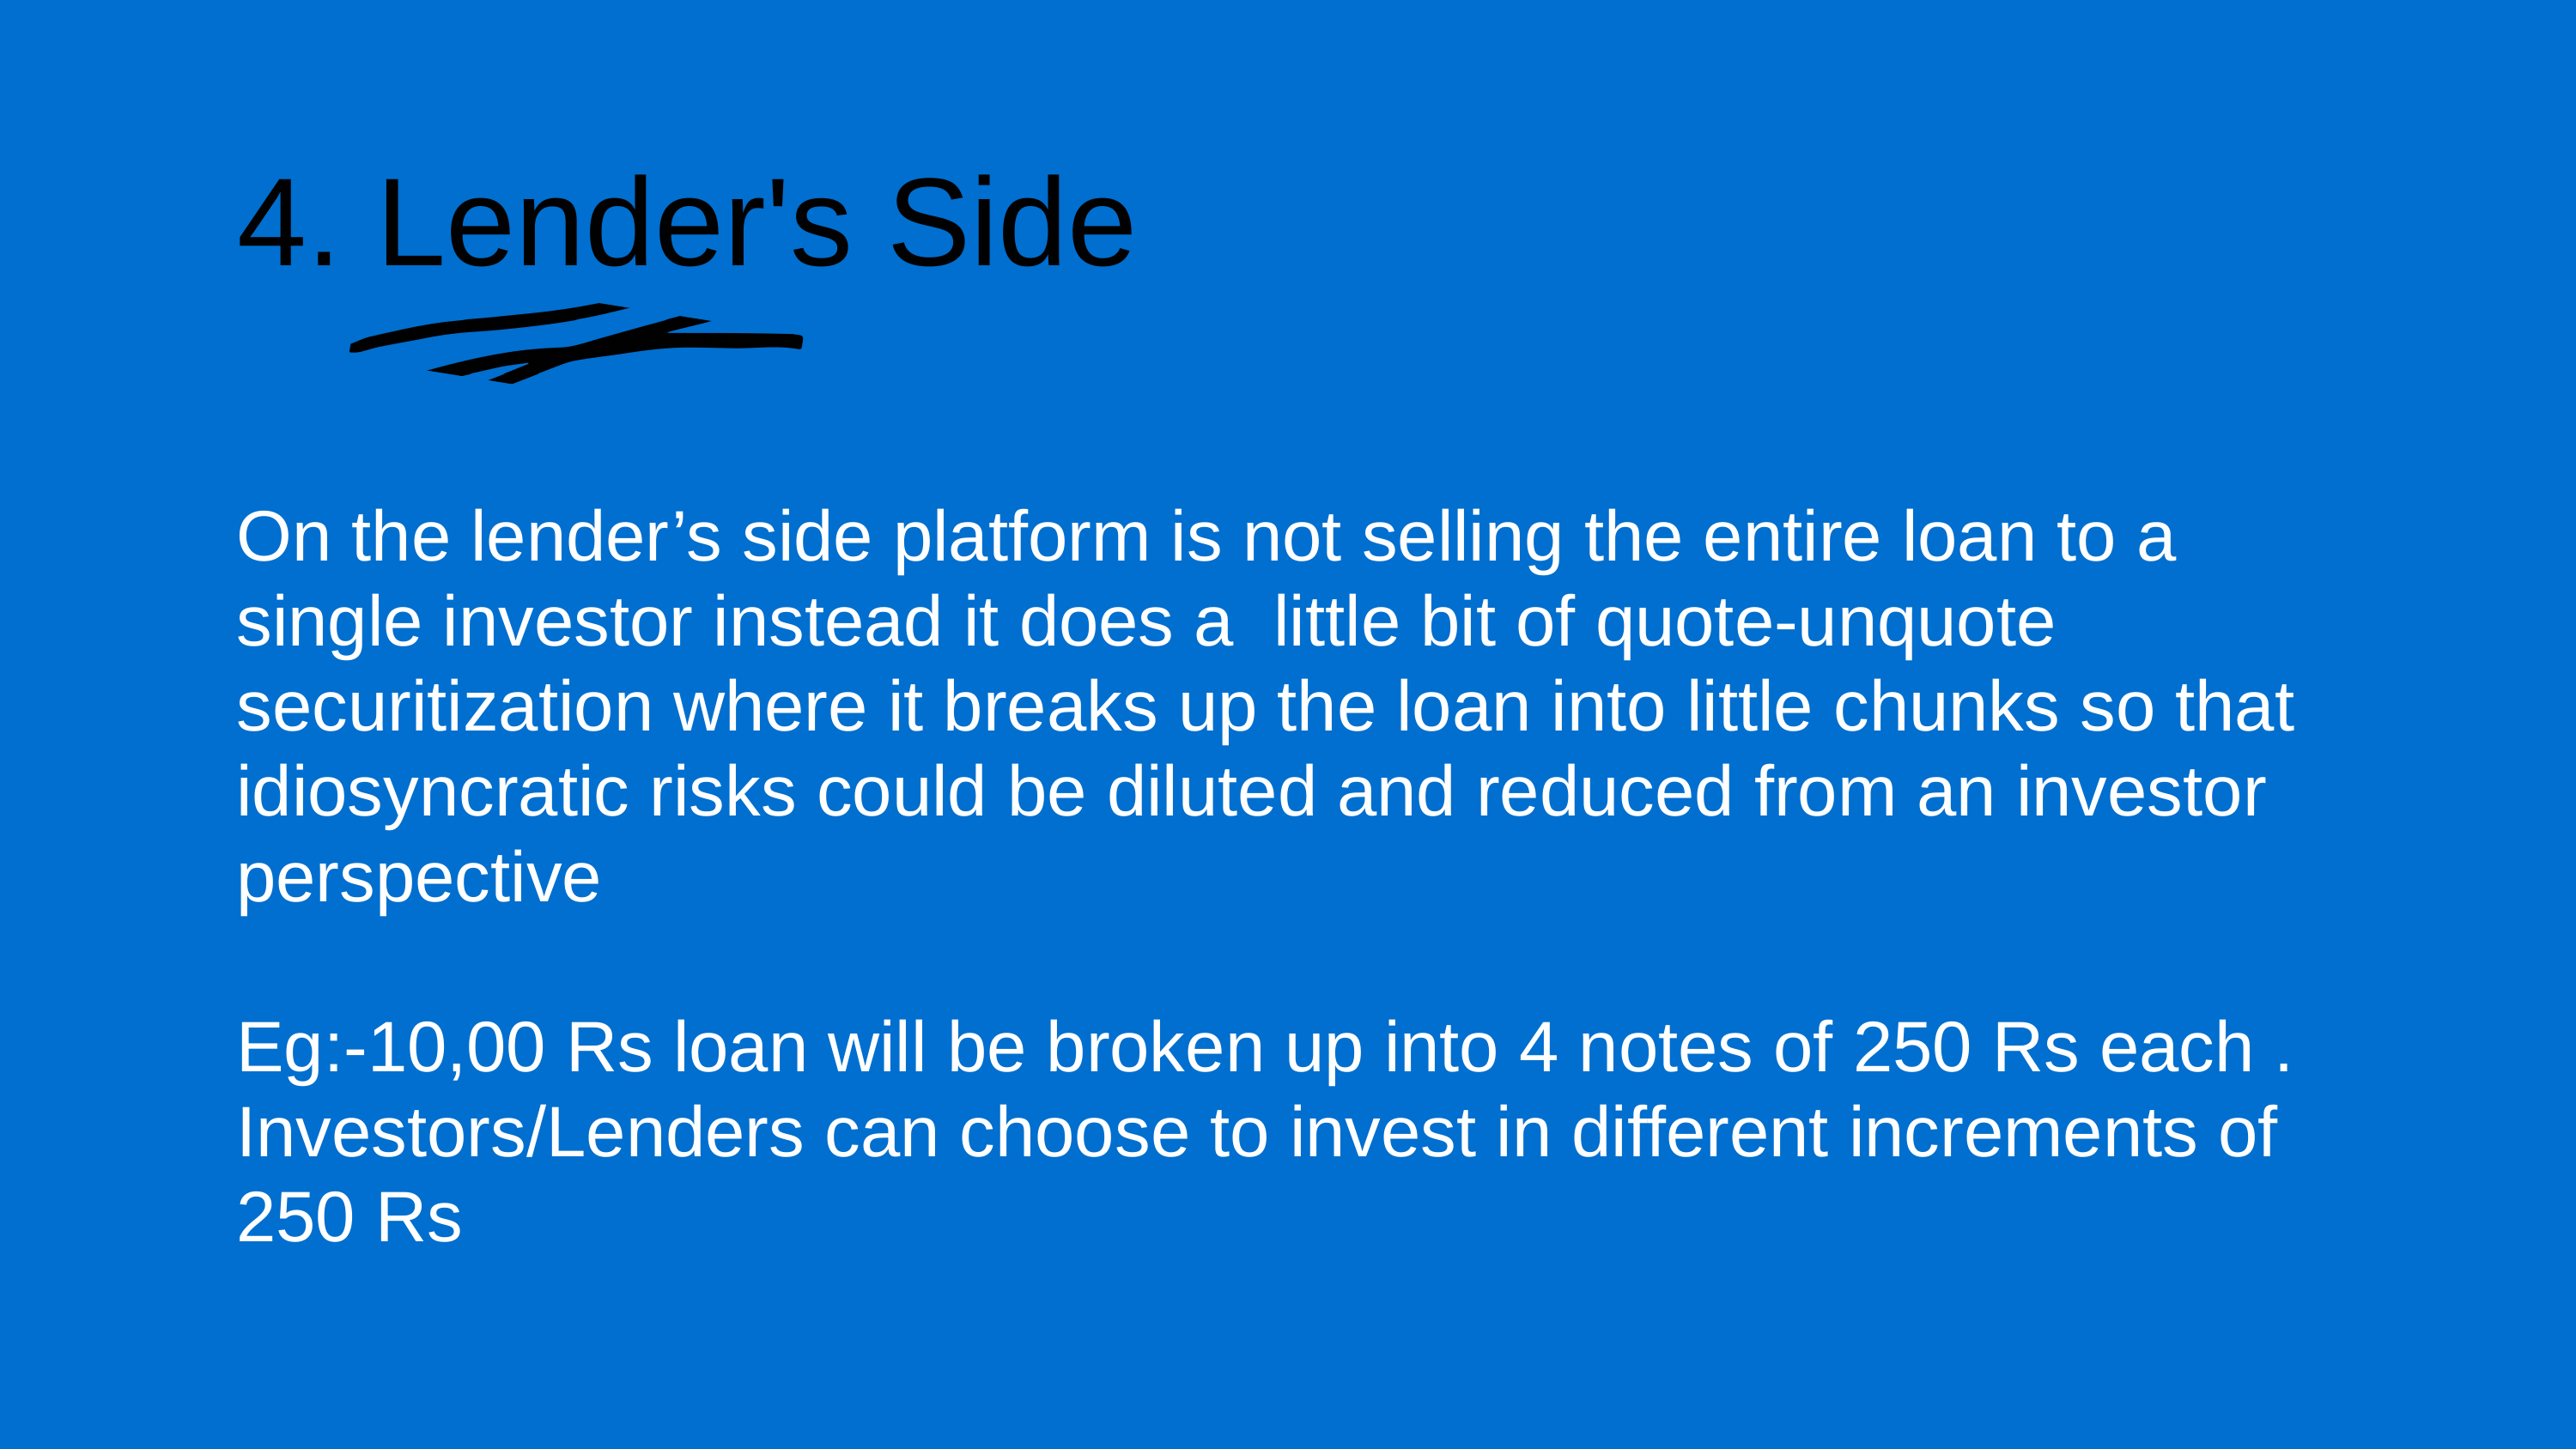

4. Lender's Side

On the lender’s side platform is not selling the entire loan to a single investor instead it does a  little bit of quote-unquote securitization where it breaks up the loan into little chunks so that idiosyncratic risks could be diluted and reduced from an investor perspective

Eg:-10,00 Rs loan will be broken up into 4 notes of 250 Rs each .
Investors/Lenders can choose to invest in different increments of 250 Rs